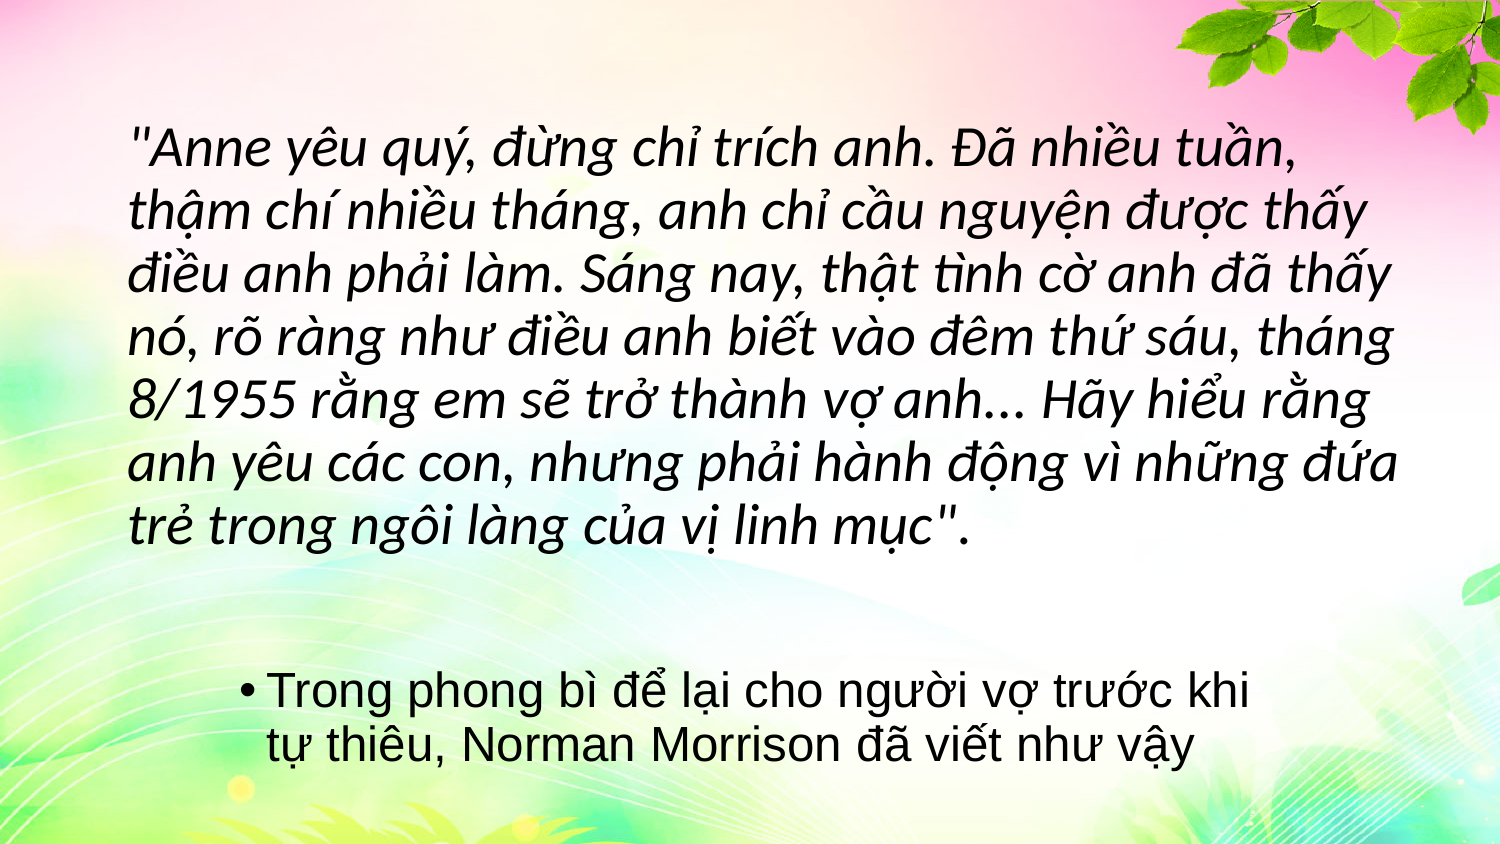

"Anne yêu quý, đừng chỉ trích anh. Đã nhiều tuần, thậm chí nhiều tháng, anh chỉ cầu nguyện được thấy điều anh phải làm. Sáng nay, thật tình cờ anh đã thấy nó, rõ ràng như điều anh biết vào đêm thứ sáu, tháng 8/1955 rằng em sẽ trở thành vợ anh... Hãy hiểu rằng anh yêu các con, nhưng phải hành động vì những đứa trẻ trong ngôi làng của vị linh mục".
Trong phong bì để lại cho người vợ trước khi tự thiêu, Norman Morrison đã viết như vậy